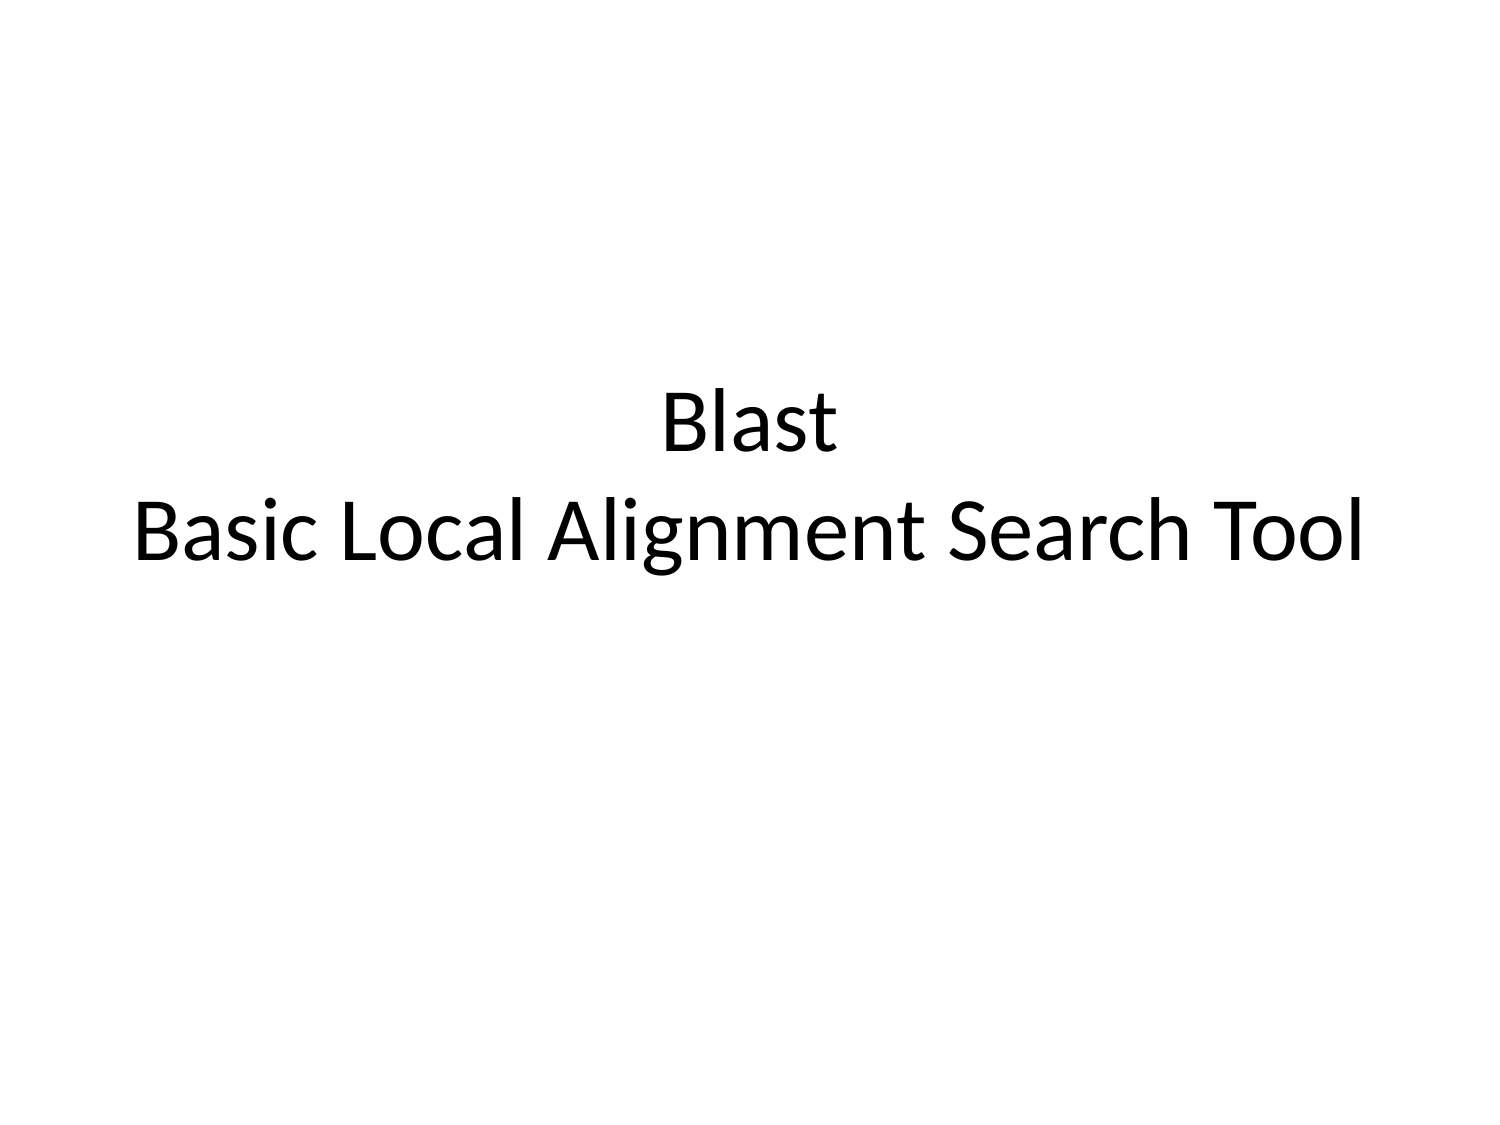

# Blast Basic Local Alignment Search Tool